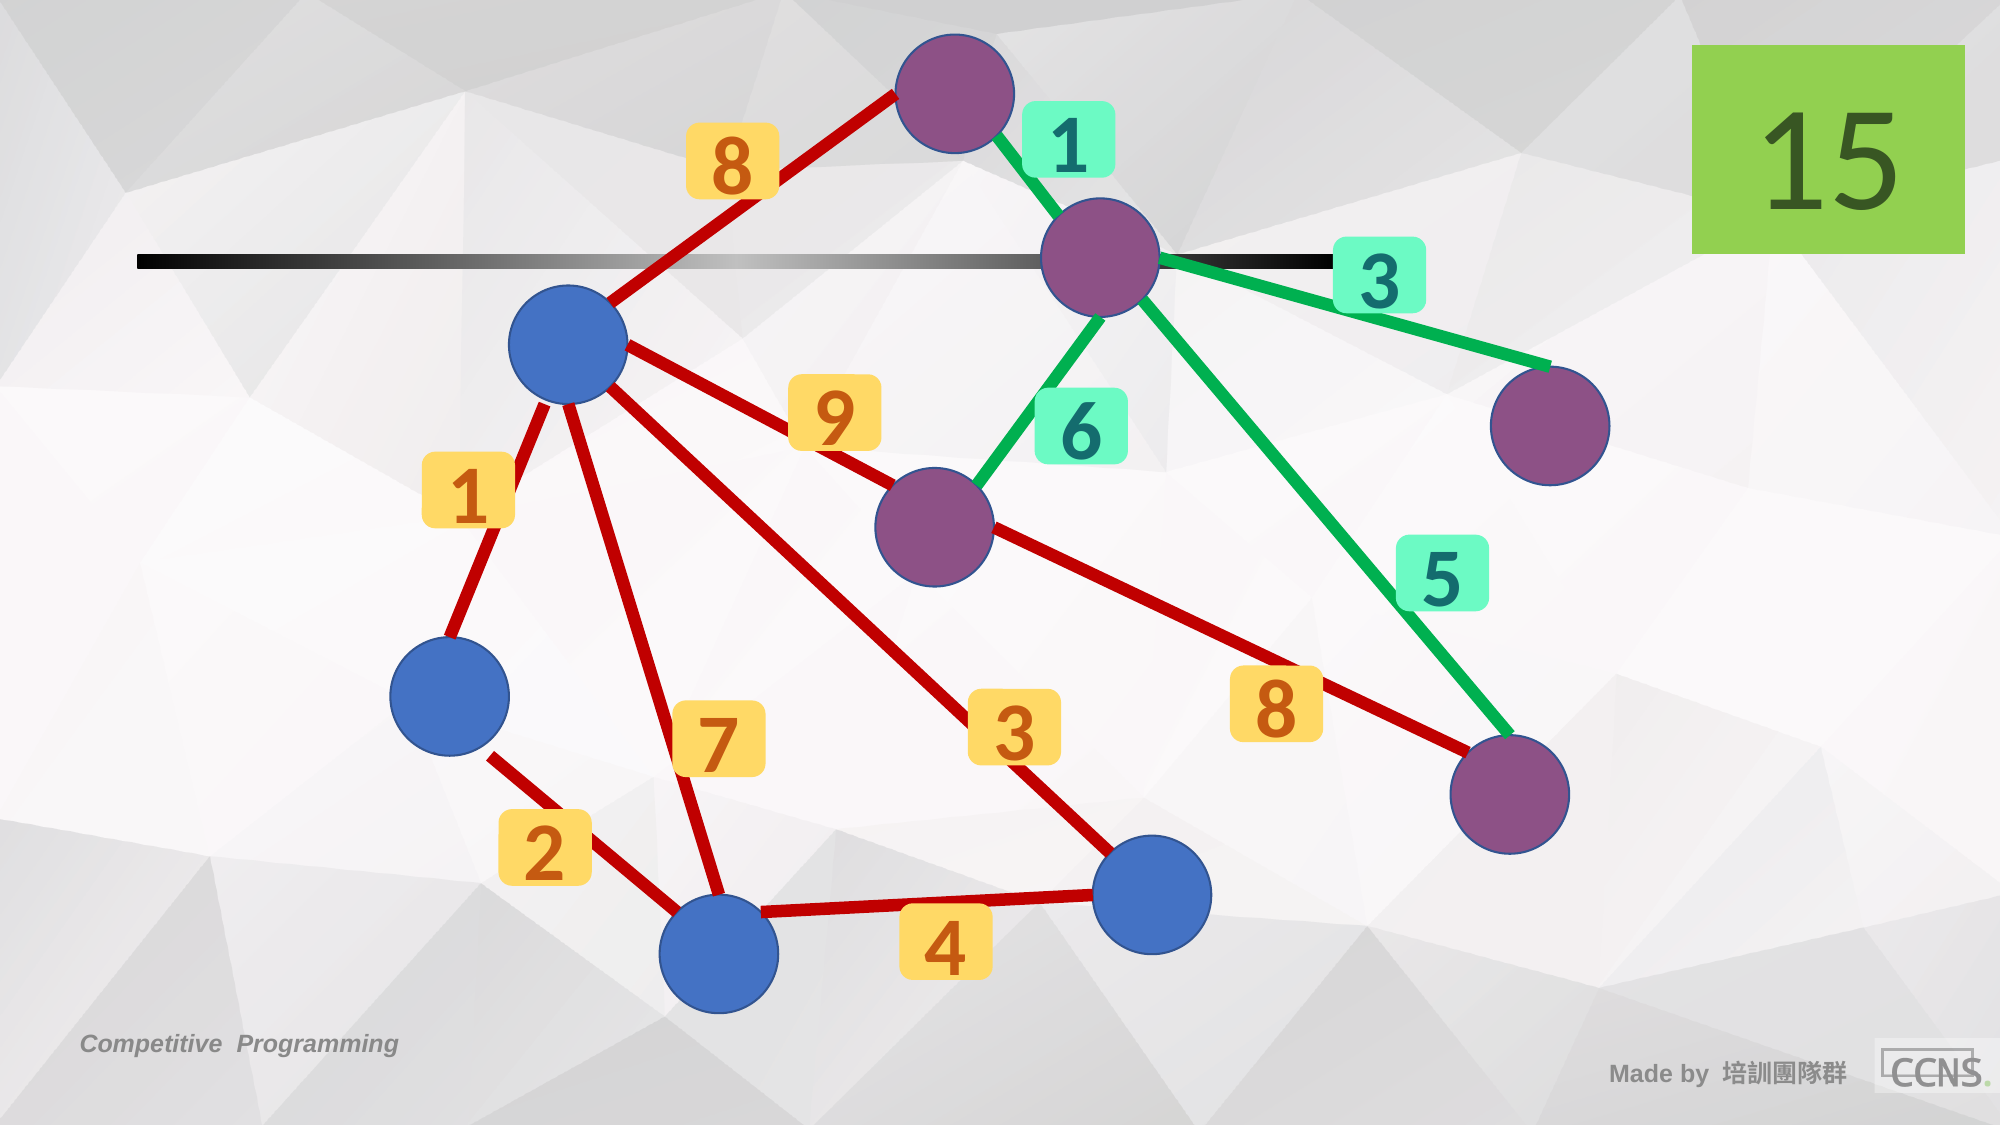

15
#
1
8

3

9
6
1

5

8
3
7

2

4